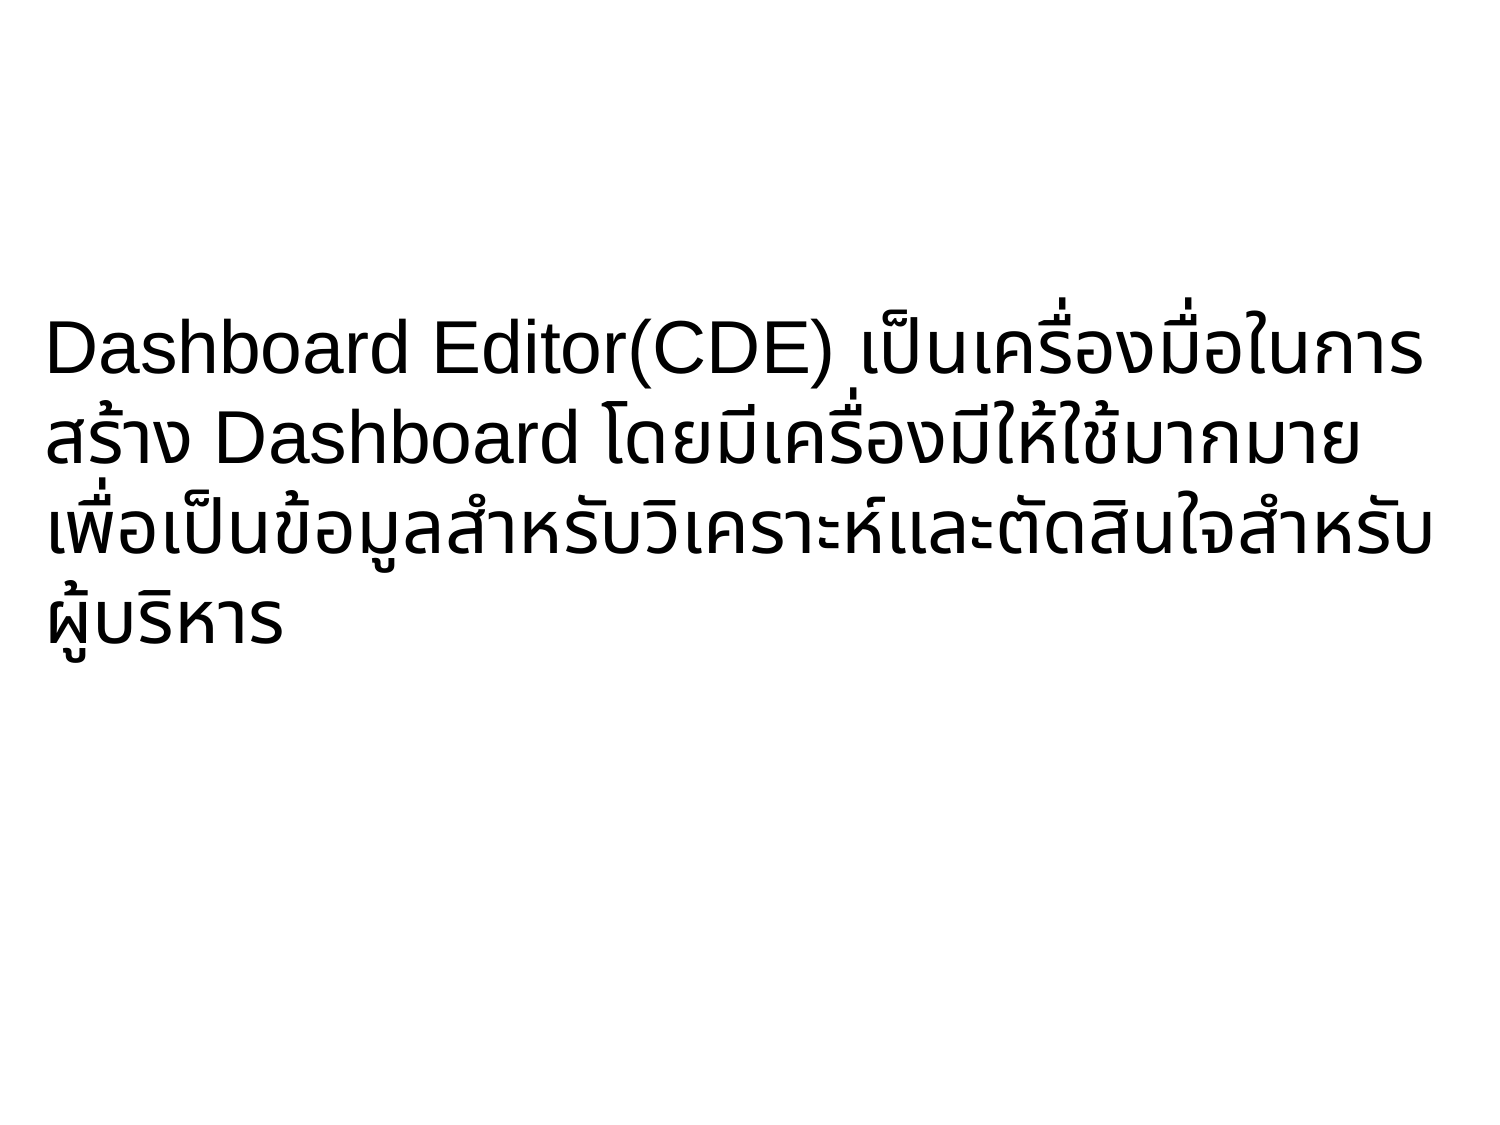

Dashboard Editor(CDE) เป็นเครื่องมื่อในการสร้าง Dashboard โดยมีเครื่องมีให้ใช้มากมาย เพื่อเป็นข้อมูลสำหรับวิเคราะห์และตัดสินใจสำหรับผู้บริหาร